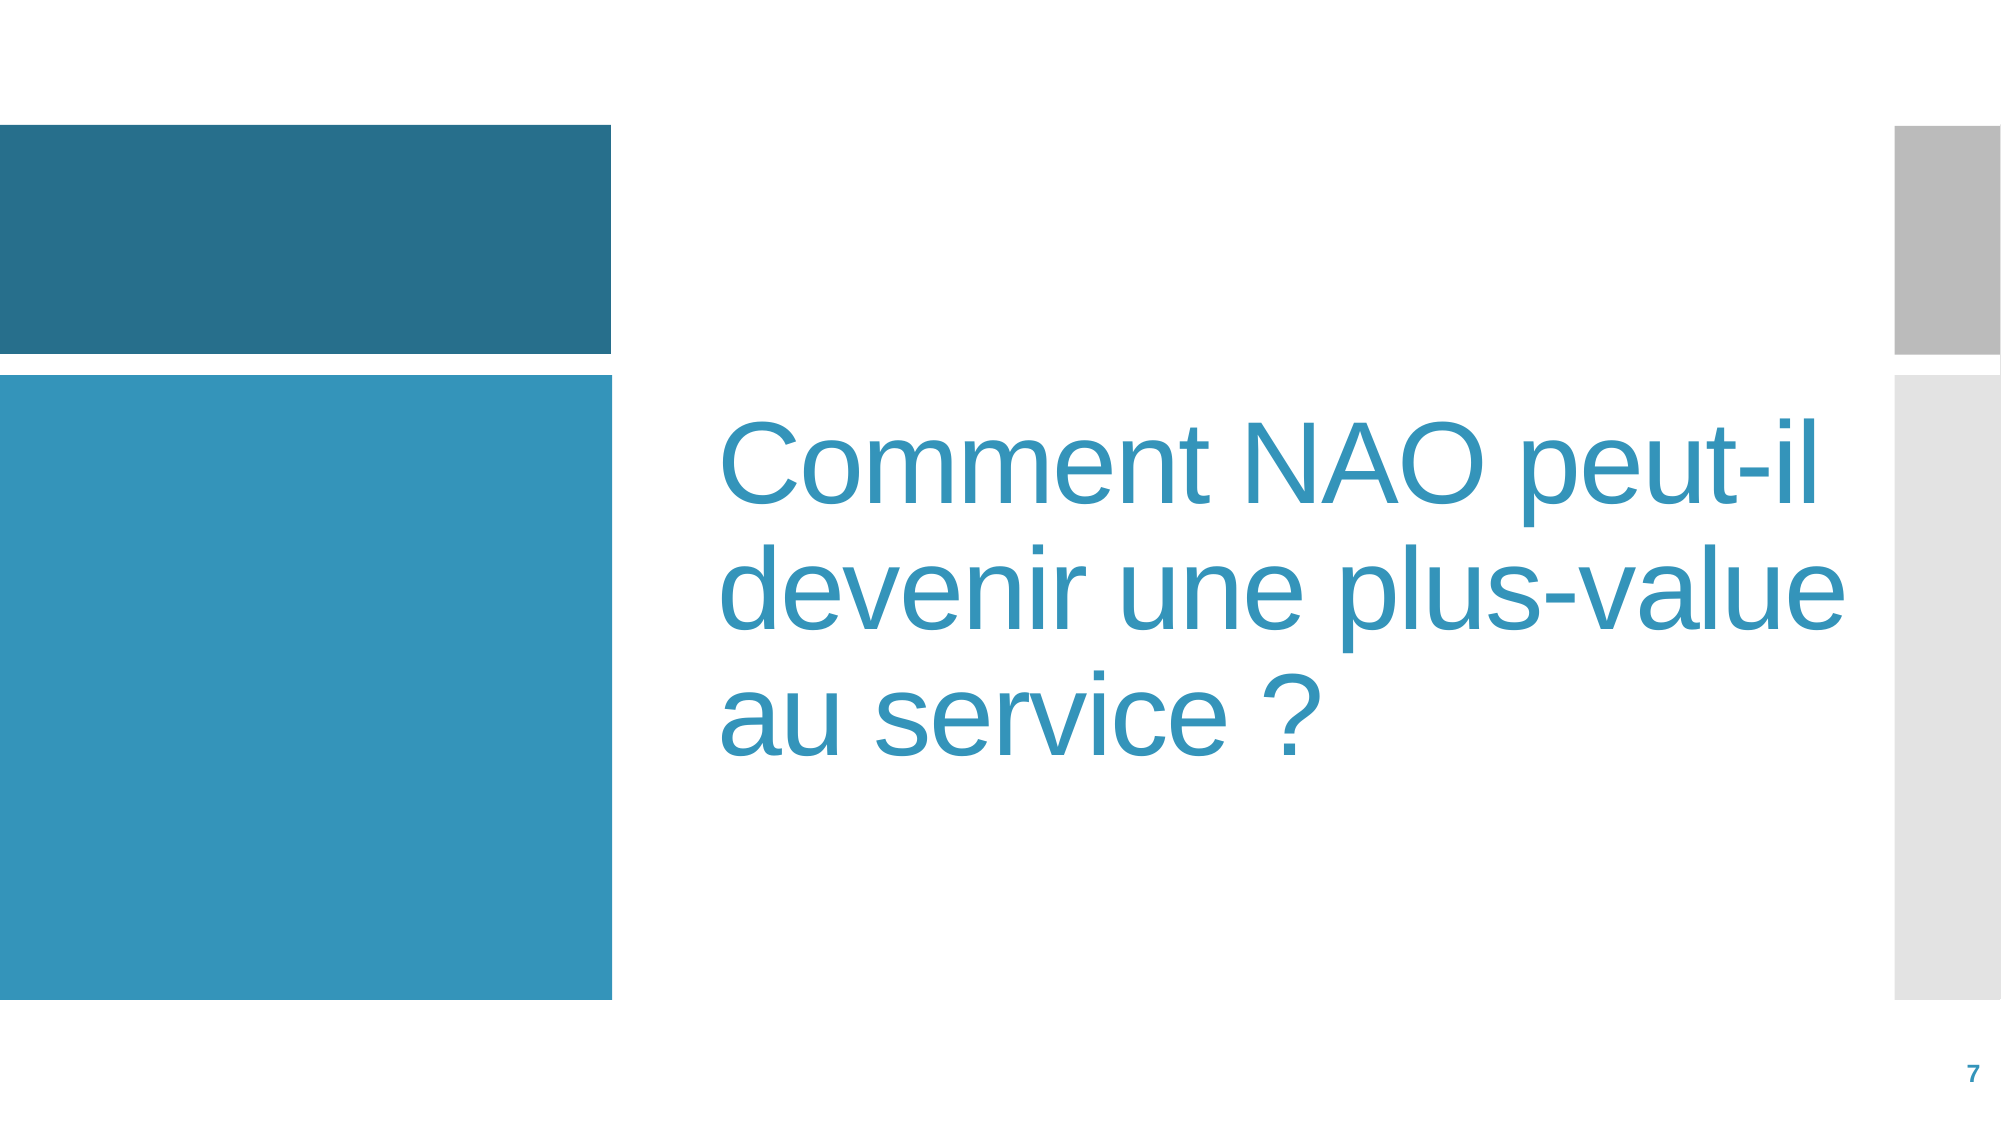

# Comment NAO peut-il devenir une plus-value au service ?
7